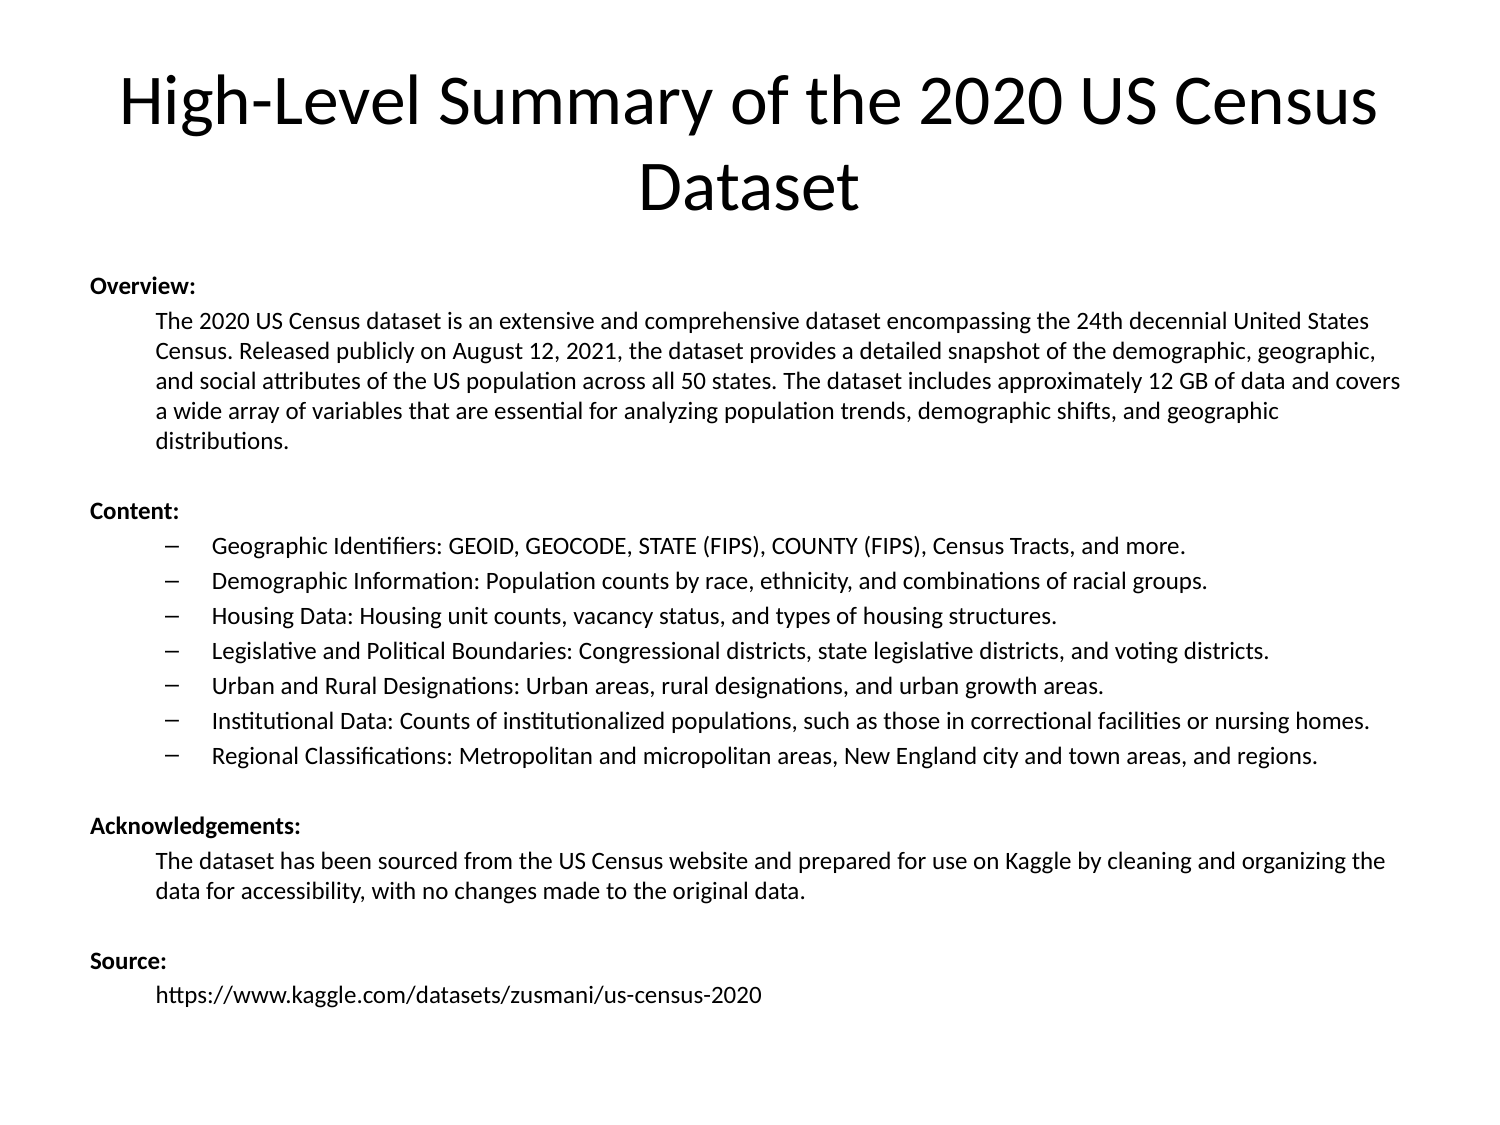

# High-Level Summary of the 2020 US Census Dataset
Overview:
The 2020 US Census dataset is an extensive and comprehensive dataset encompassing the 24th decennial United States Census. Released publicly on August 12, 2021, the dataset provides a detailed snapshot of the demographic, geographic, and social attributes of the US population across all 50 states. The dataset includes approximately 12 GB of data and covers a wide array of variables that are essential for analyzing population trends, demographic shifts, and geographic distributions.

Content:
Geographic Identifiers: GEOID, GEOCODE, STATE (FIPS), COUNTY (FIPS), Census Tracts, and more.
Demographic Information: Population counts by race, ethnicity, and combinations of racial groups.
Housing Data: Housing unit counts, vacancy status, and types of housing structures.
Legislative and Political Boundaries: Congressional districts, state legislative districts, and voting districts.
Urban and Rural Designations: Urban areas, rural designations, and urban growth areas.
Institutional Data: Counts of institutionalized populations, such as those in correctional facilities or nursing homes.
Regional Classifications: Metropolitan and micropolitan areas, New England city and town areas, and regions.

Acknowledgements:
The dataset has been sourced from the US Census website and prepared for use on Kaggle by cleaning and organizing the data for accessibility, with no changes made to the original data.

Source:
https://www.kaggle.com/datasets/zusmani/us-census-2020